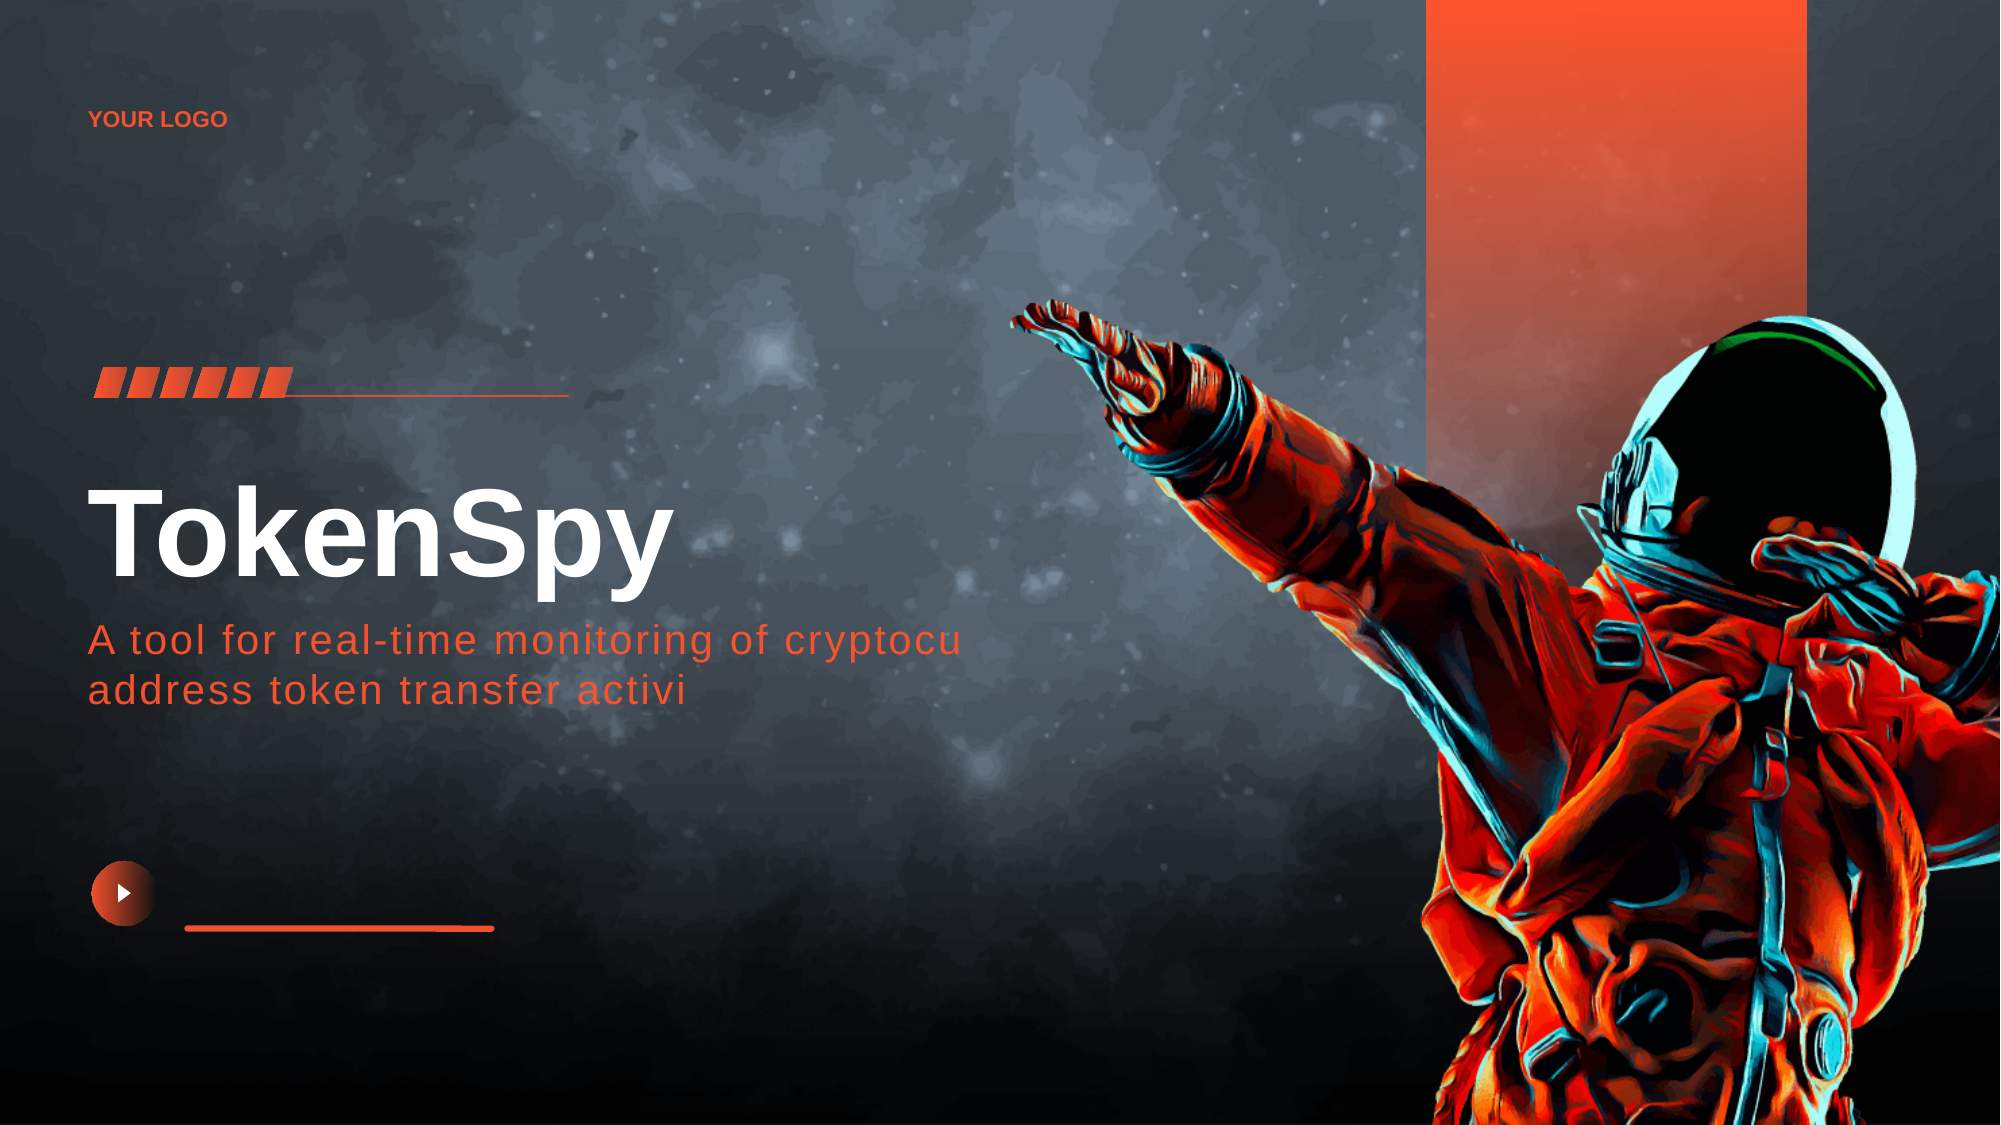

YOUR LOGO
# TokenSpy
A tool for real-time monitoring of cryptocurrency address token transfer activities.